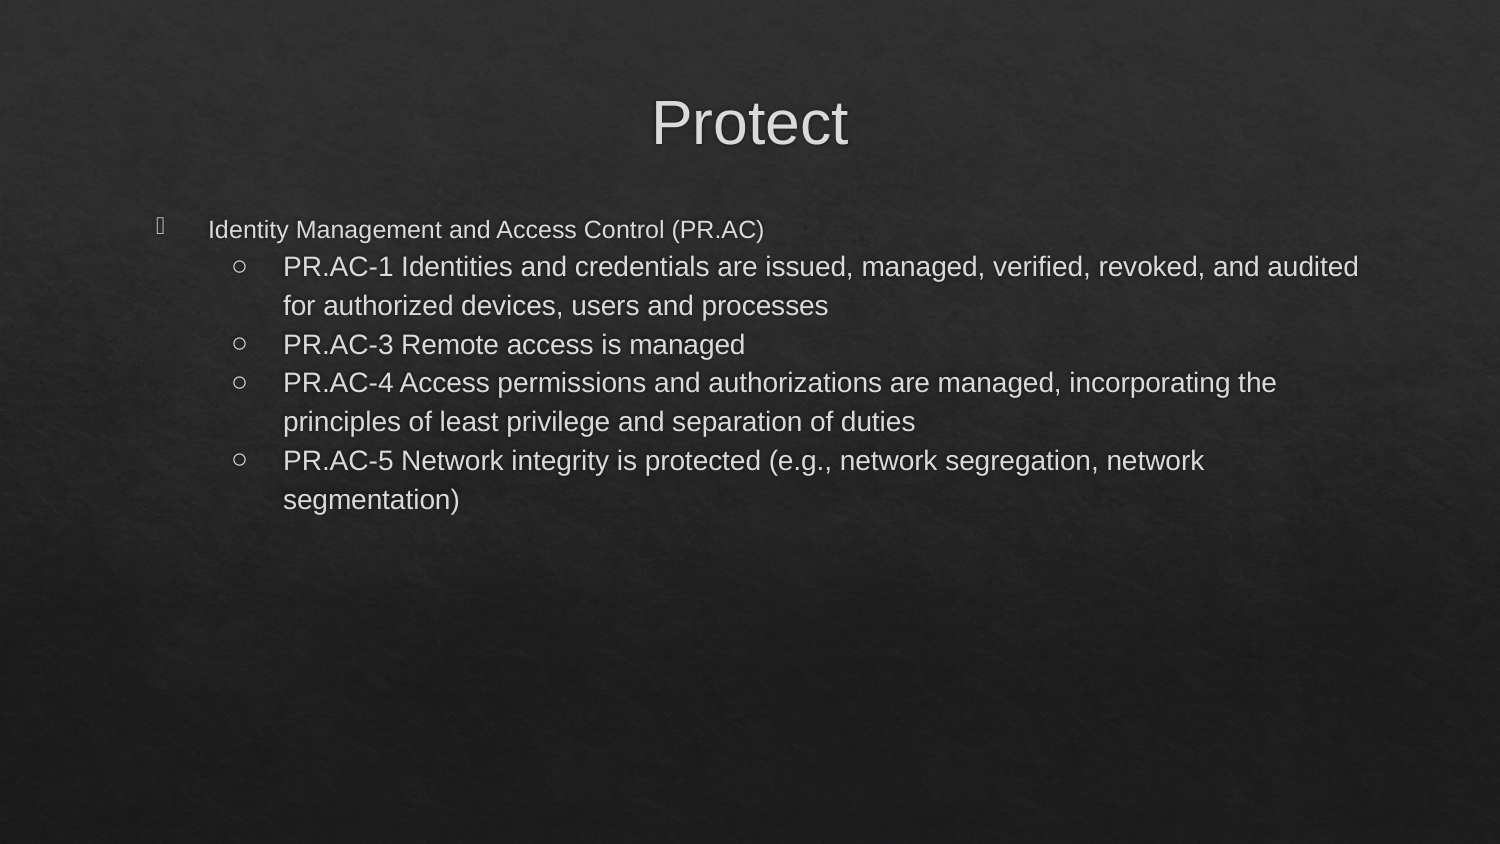

# Protect
Identity Management and Access Control (PR.AC)
PR.AC-1 Identities and credentials are issued, managed, verified, revoked, and audited for authorized devices, users and processes
PR.AC-3 Remote access is managed
PR.AC-4 Access permissions and authorizations are managed, incorporating the principles of least privilege and separation of duties
PR.AC-5 Network integrity is protected (e.g., network segregation, network segmentation)